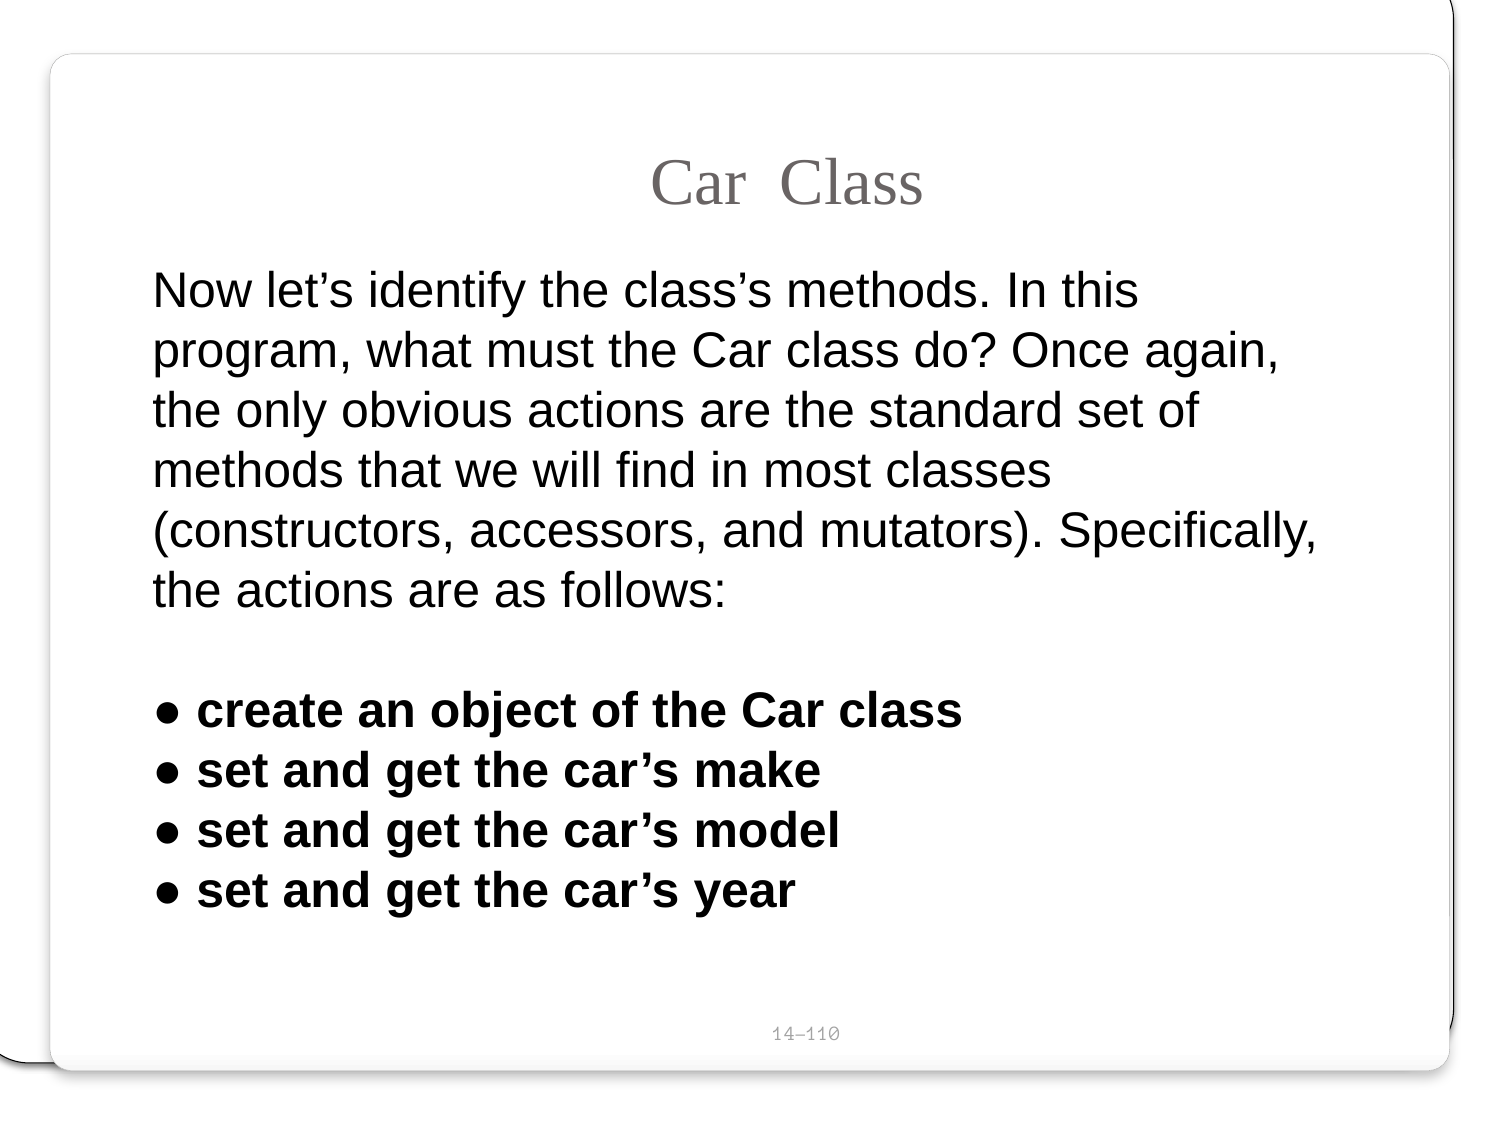

Car  Class
Now let’s identify the class’s methods. In this program, what must the Car class do? Once again, the only obvious actions are the standard set of methods that we will find in most classes (constructors, accessors, and mutators). Specifically, the actions are as follows:

● create an object of the Car class
● set and get the car’s make
● set and get the car’s model
● set and get the car’s year
14-110